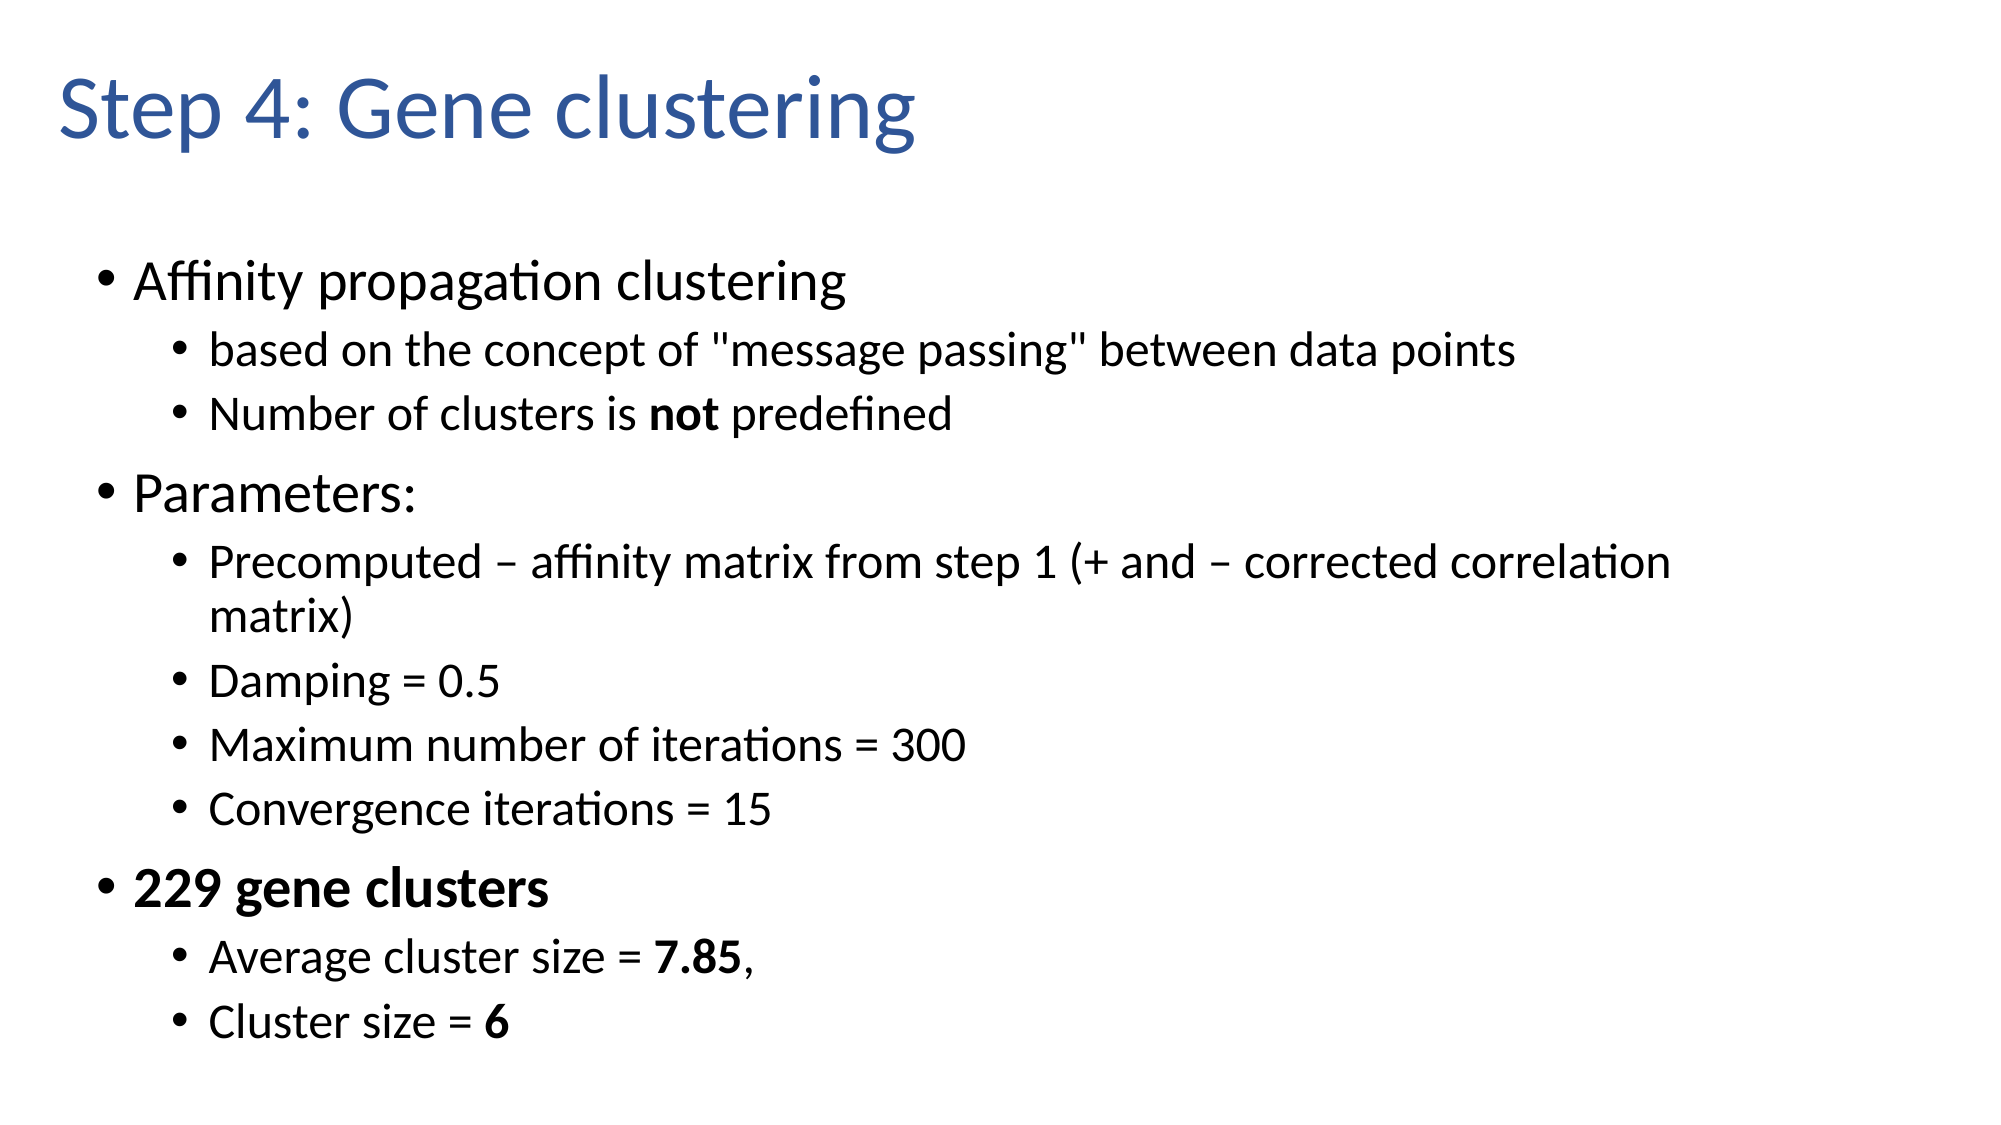

Step 4: Gene clustering
Affinity propagation clustering
based on the concept of "message passing" between data points
Number of clusters is not predefined
Parameters:
Precomputed – affinity matrix from step 1 (+ and – corrected correlation matrix)
Damping = 0.5
Maximum number of iterations = 300
Convergence iterations = 15
229 gene clusters
Average cluster size = 7.85,
Cluster size = 6